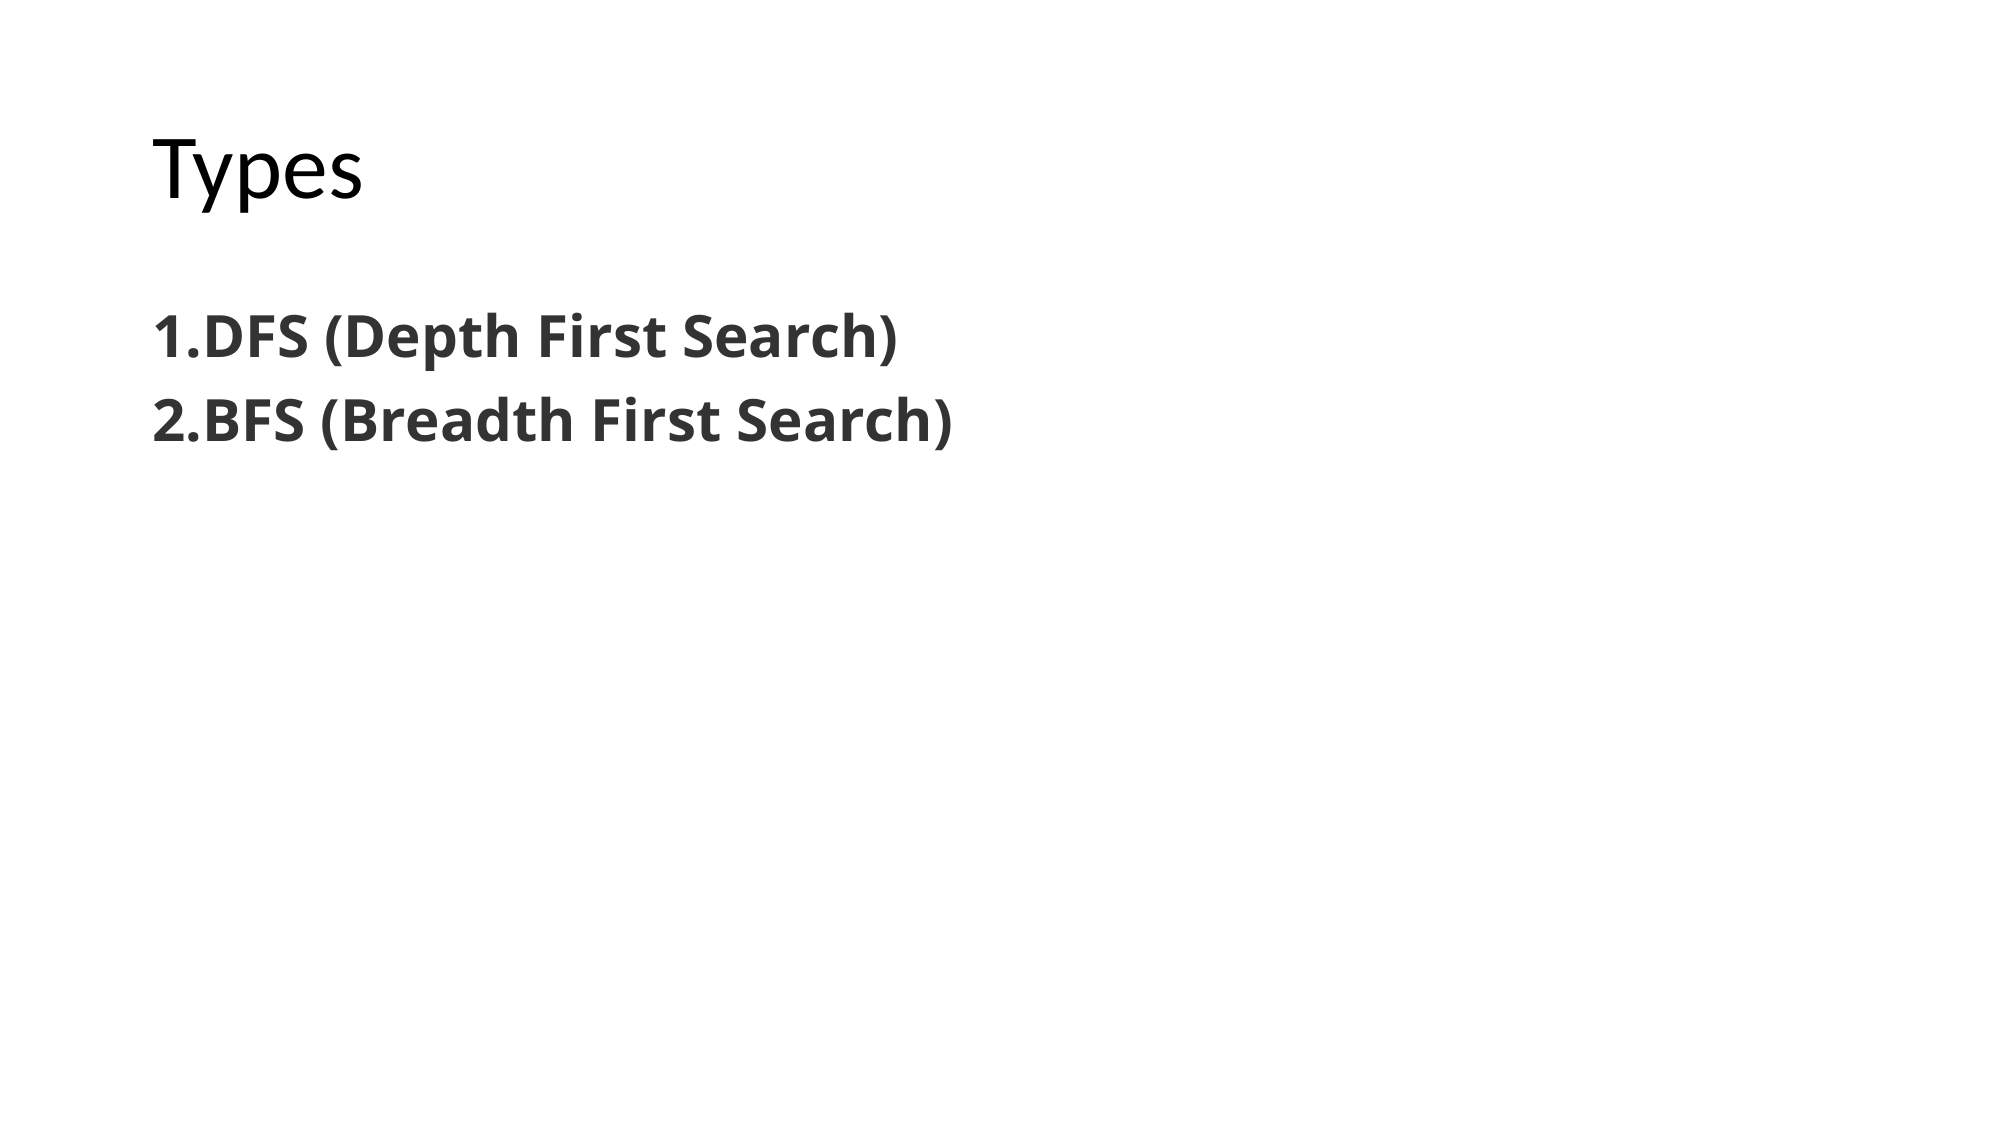

# Types
DFS (Depth First Search)
BFS (Breadth First Search)